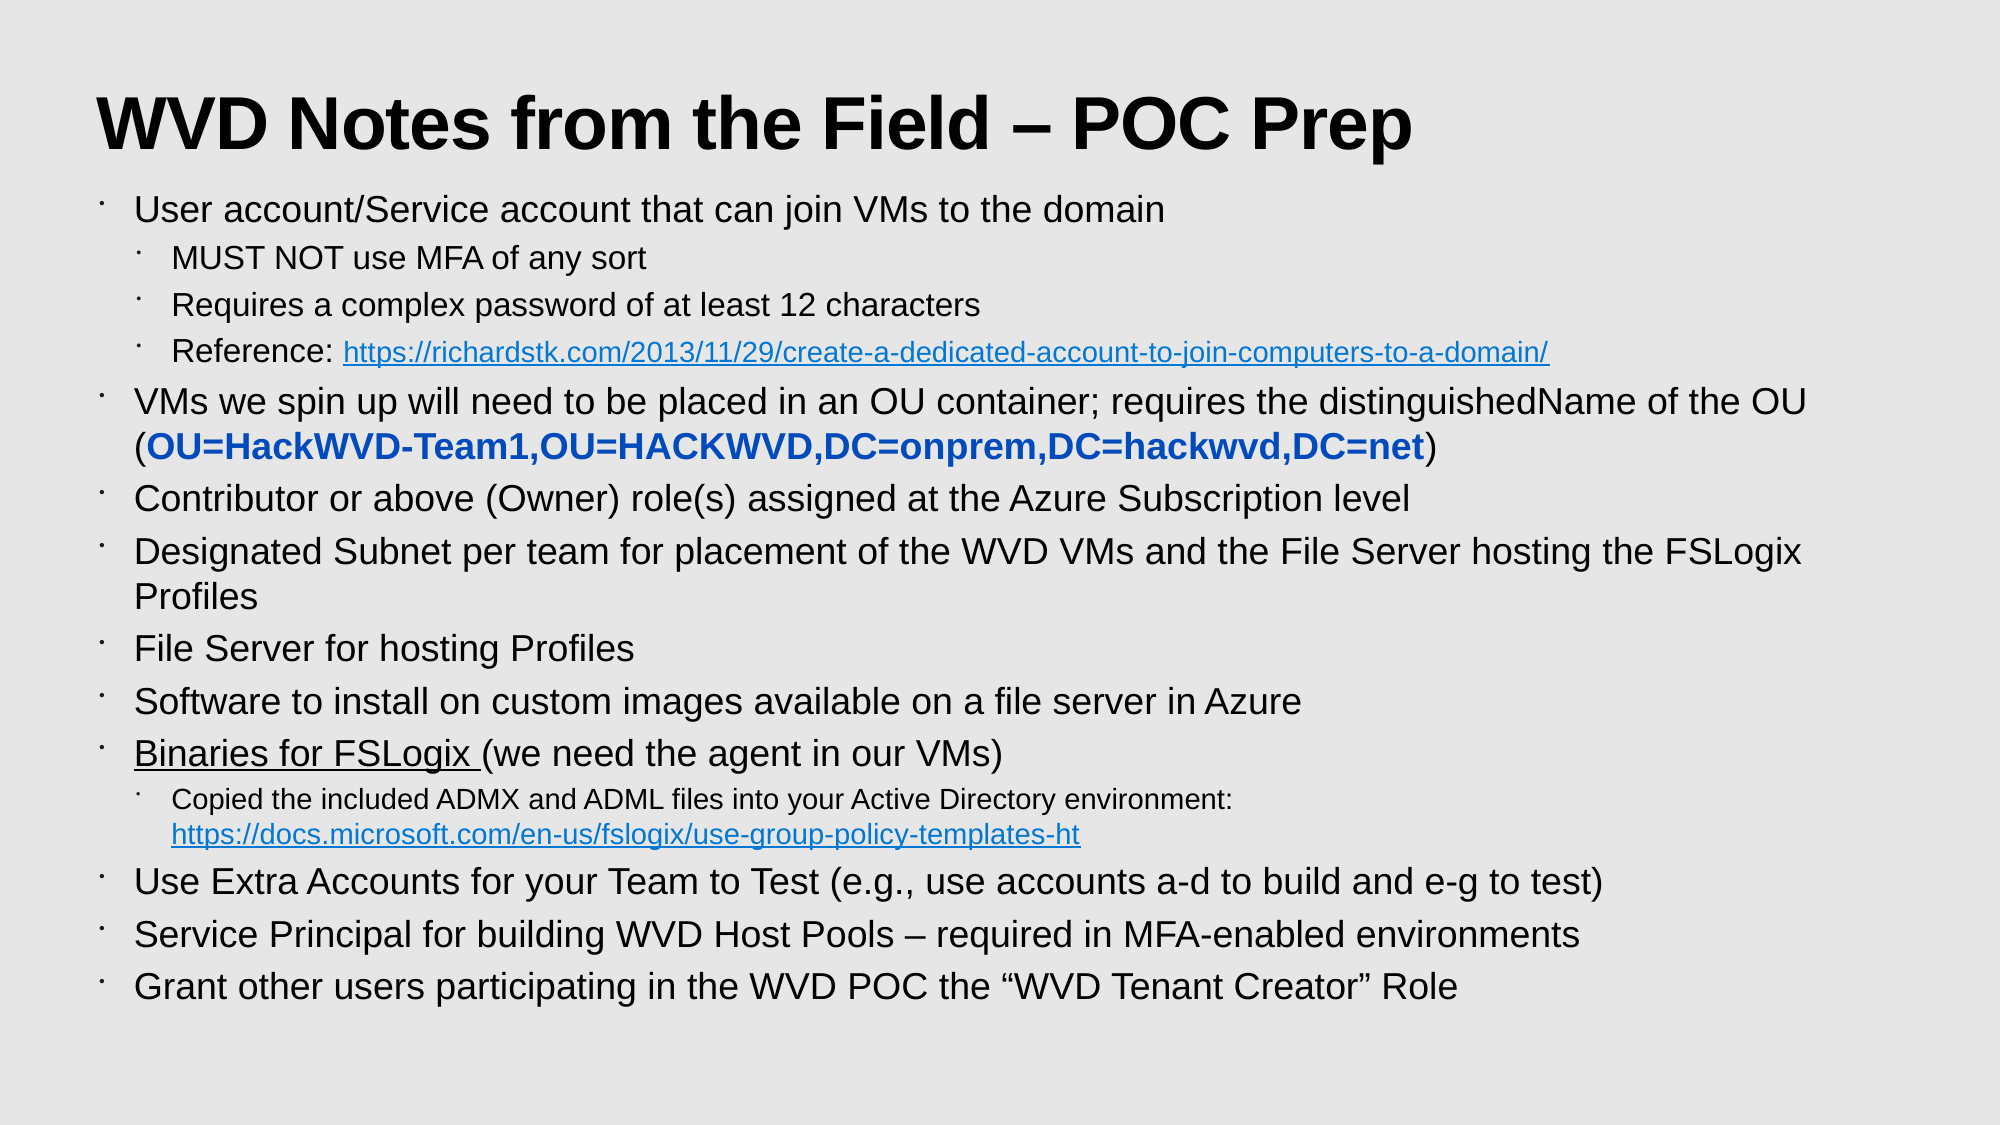

# WVD Notes from the Field – POC Prep
User account/Service account that can join VMs to the domain
MUST NOT use MFA of any sort
Requires a complex password of at least 12 characters
Reference: https://richardstk.com/2013/11/29/create-a-dedicated-account-to-join-computers-to-a-domain/
VMs we spin up will need to be placed in an OU container; requires the distinguishedName of the OU (OU=HackWVD-Team1,OU=HACKWVD,DC=onprem,DC=hackwvd,DC=net)
Contributor or above (Owner) role(s) assigned at the Azure Subscription level
Designated Subnet per team for placement of the WVD VMs and the File Server hosting the FSLogix Profiles
File Server for hosting Profiles
Software to install on custom images available on a file server in Azure
Binaries for FSLogix (we need the agent in our VMs)
Copied the included ADMX and ADML files into your Active Directory environment: https://docs.microsoft.com/en-us/fslogix/use-group-policy-templates-ht
Use Extra Accounts for your Team to Test (e.g., use accounts a-d to build and e-g to test)
Service Principal for building WVD Host Pools – required in MFA-enabled environments
Grant other users participating in the WVD POC the “WVD Tenant Creator” Role